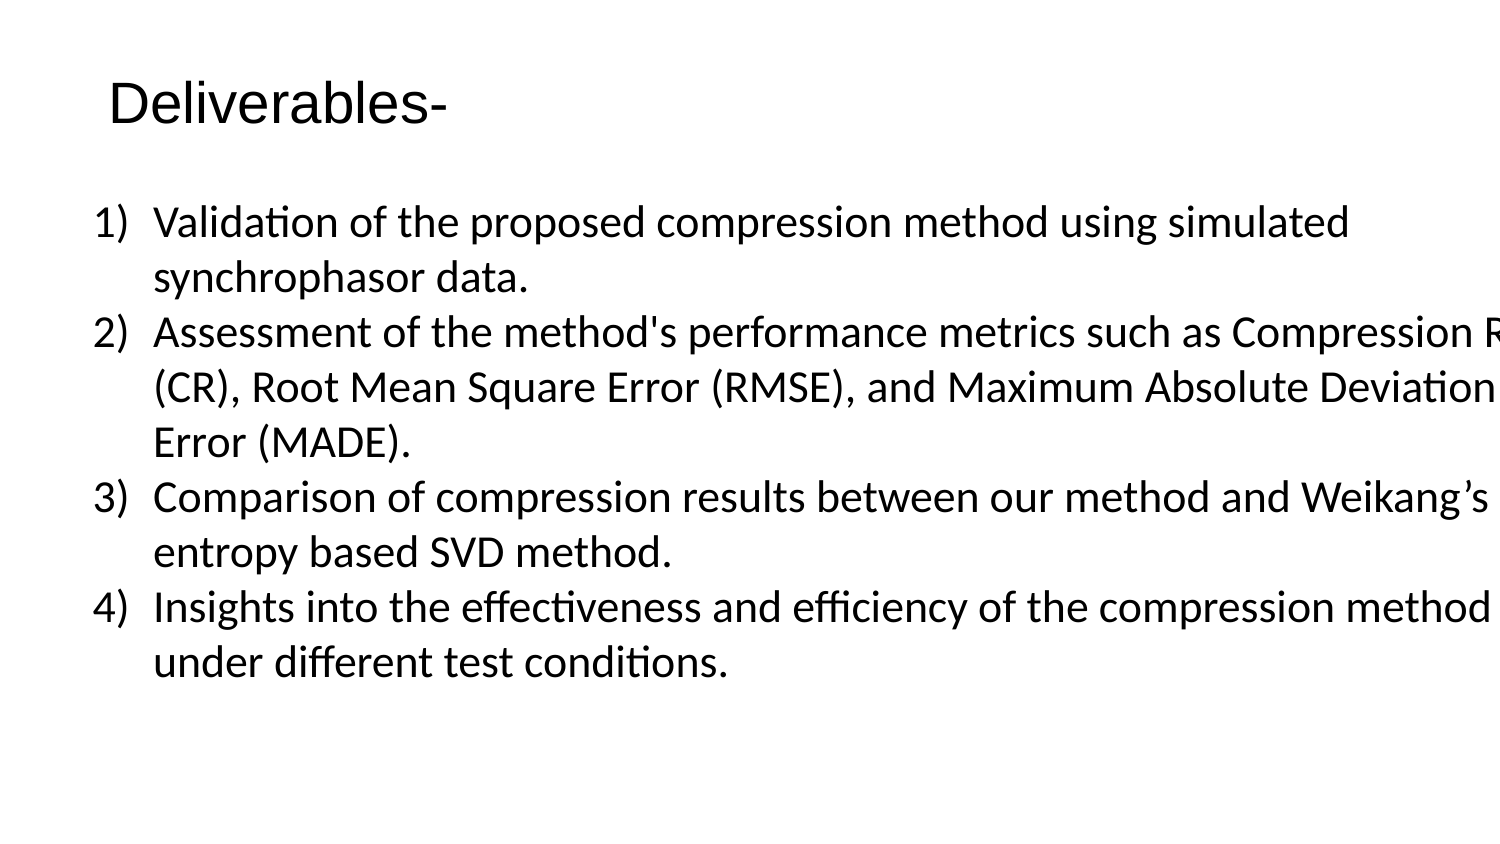

Deliverables-

Validation of the proposed compression method using simulated synchrophasor data.
Assessment of the method's performance metrics such as Compression Ratio (CR), Root Mean Square Error (RMSE), and Maximum Absolute Deviation Error (MADE).
Comparison of compression results between our method and Weikang’s entropy based SVD method.
Insights into the effectiveness and efficiency of the compression method under different test conditions.